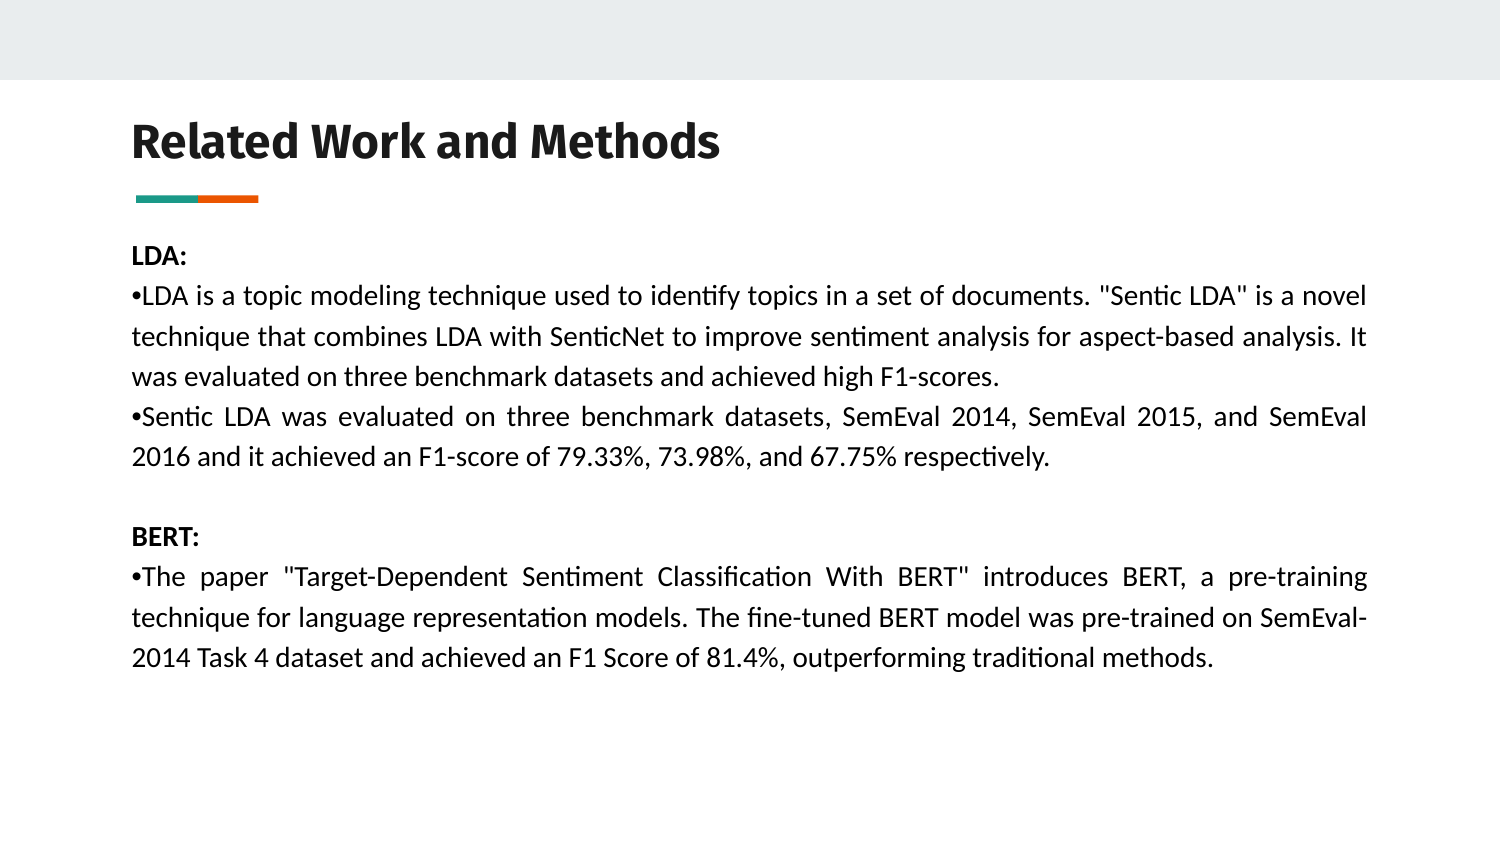

# Related Work and Methods
LDA:
•LDA is a topic modeling technique used to identify topics in a set of documents. "Sentic LDA" is a novel technique that combines LDA with SenticNet to improve sentiment analysis for aspect-based analysis. It was evaluated on three benchmark datasets and achieved high F1-scores.
•Sentic LDA was evaluated on three benchmark datasets, SemEval 2014, SemEval 2015, and SemEval 2016 and it achieved an F1-score of 79.33%, 73.98%, and 67.75% respectively.

BERT:
•The paper "Target-Dependent Sentiment Classification With BERT" introduces BERT, a pre-training technique for language representation models. The fine-tuned BERT model was pre-trained on SemEval-2014 Task 4 dataset and achieved an F1 Score of 81.4%, outperforming traditional methods.